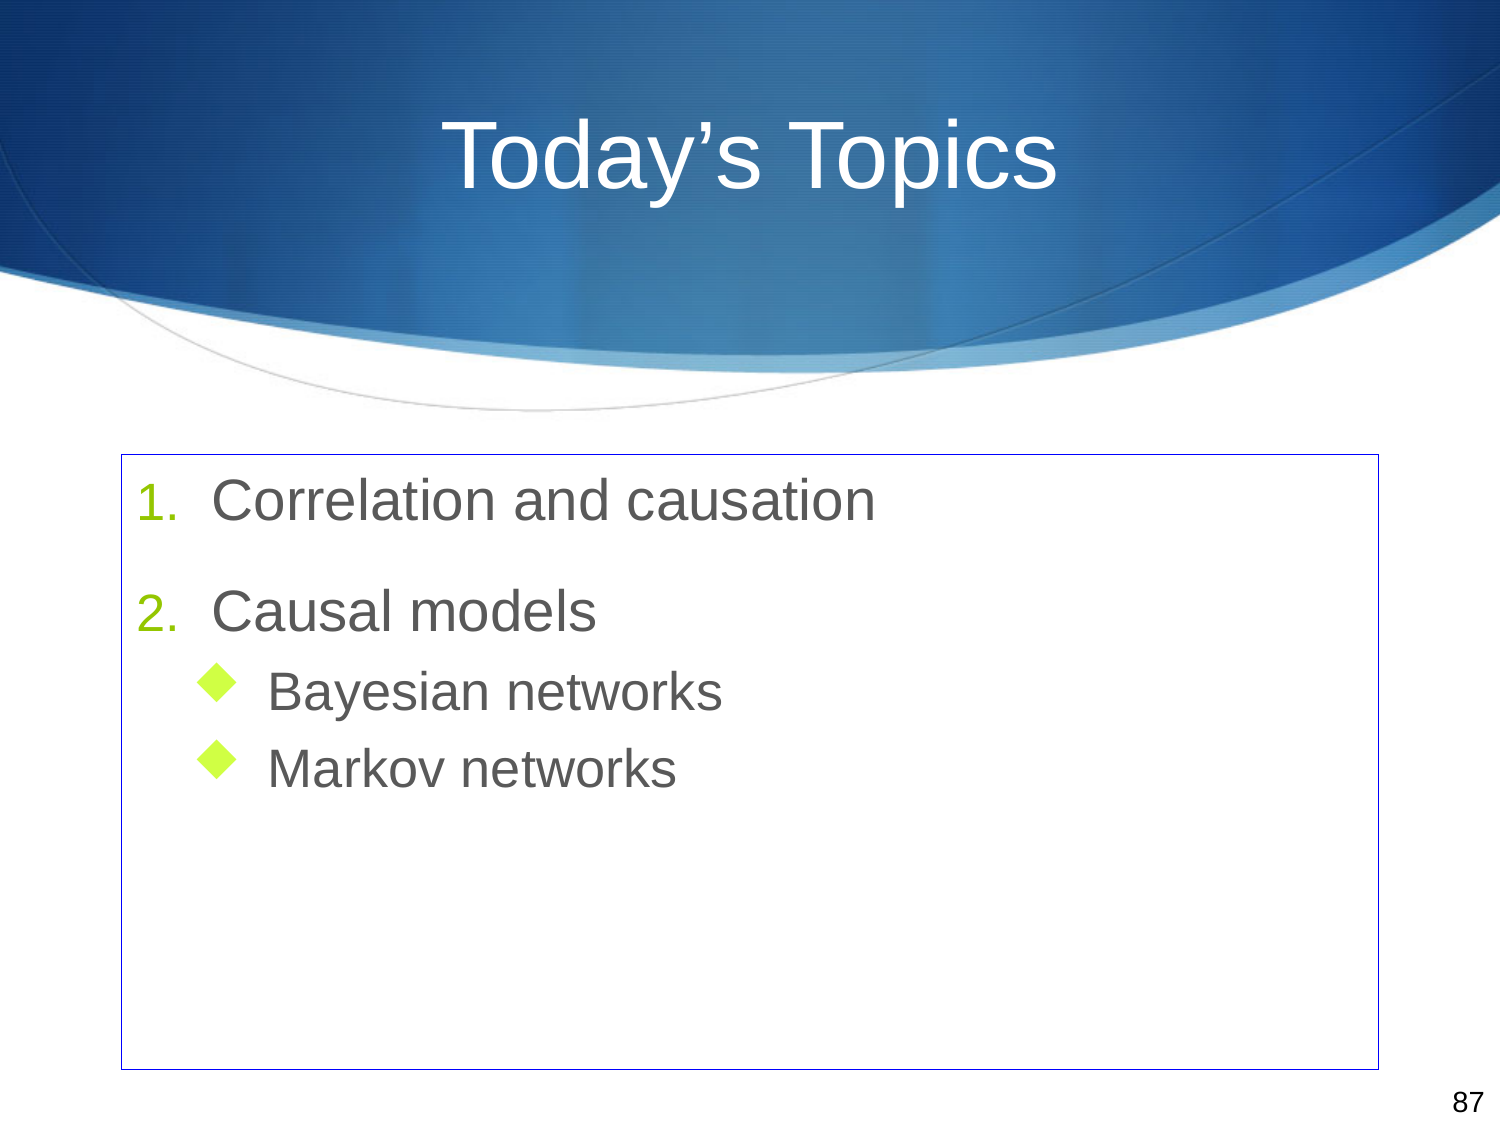

# Today’s Topics
Correlation and causation
Causal models
Bayesian networks
Markov networks

87